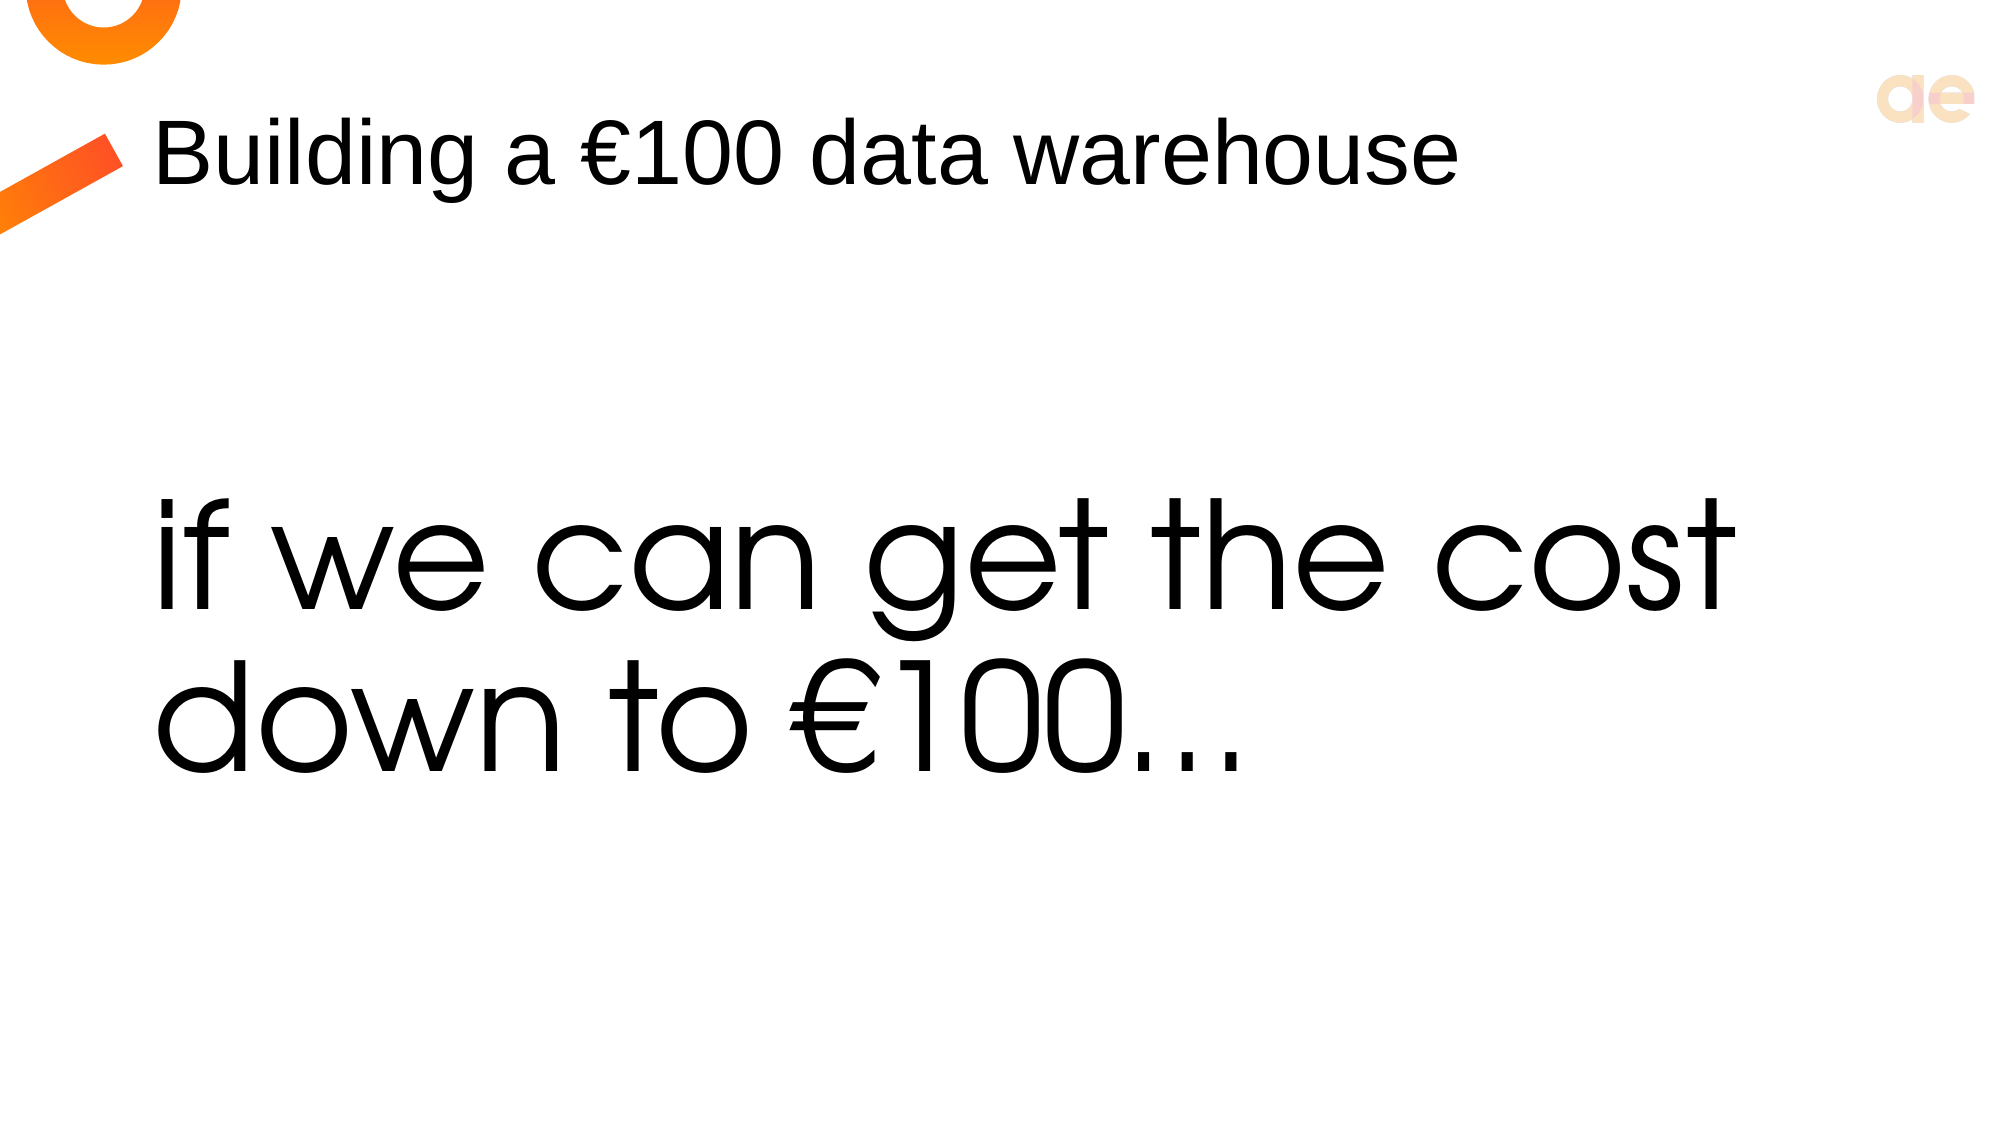

# Building a €100 data warehouse

if we can get the cost down to €100…